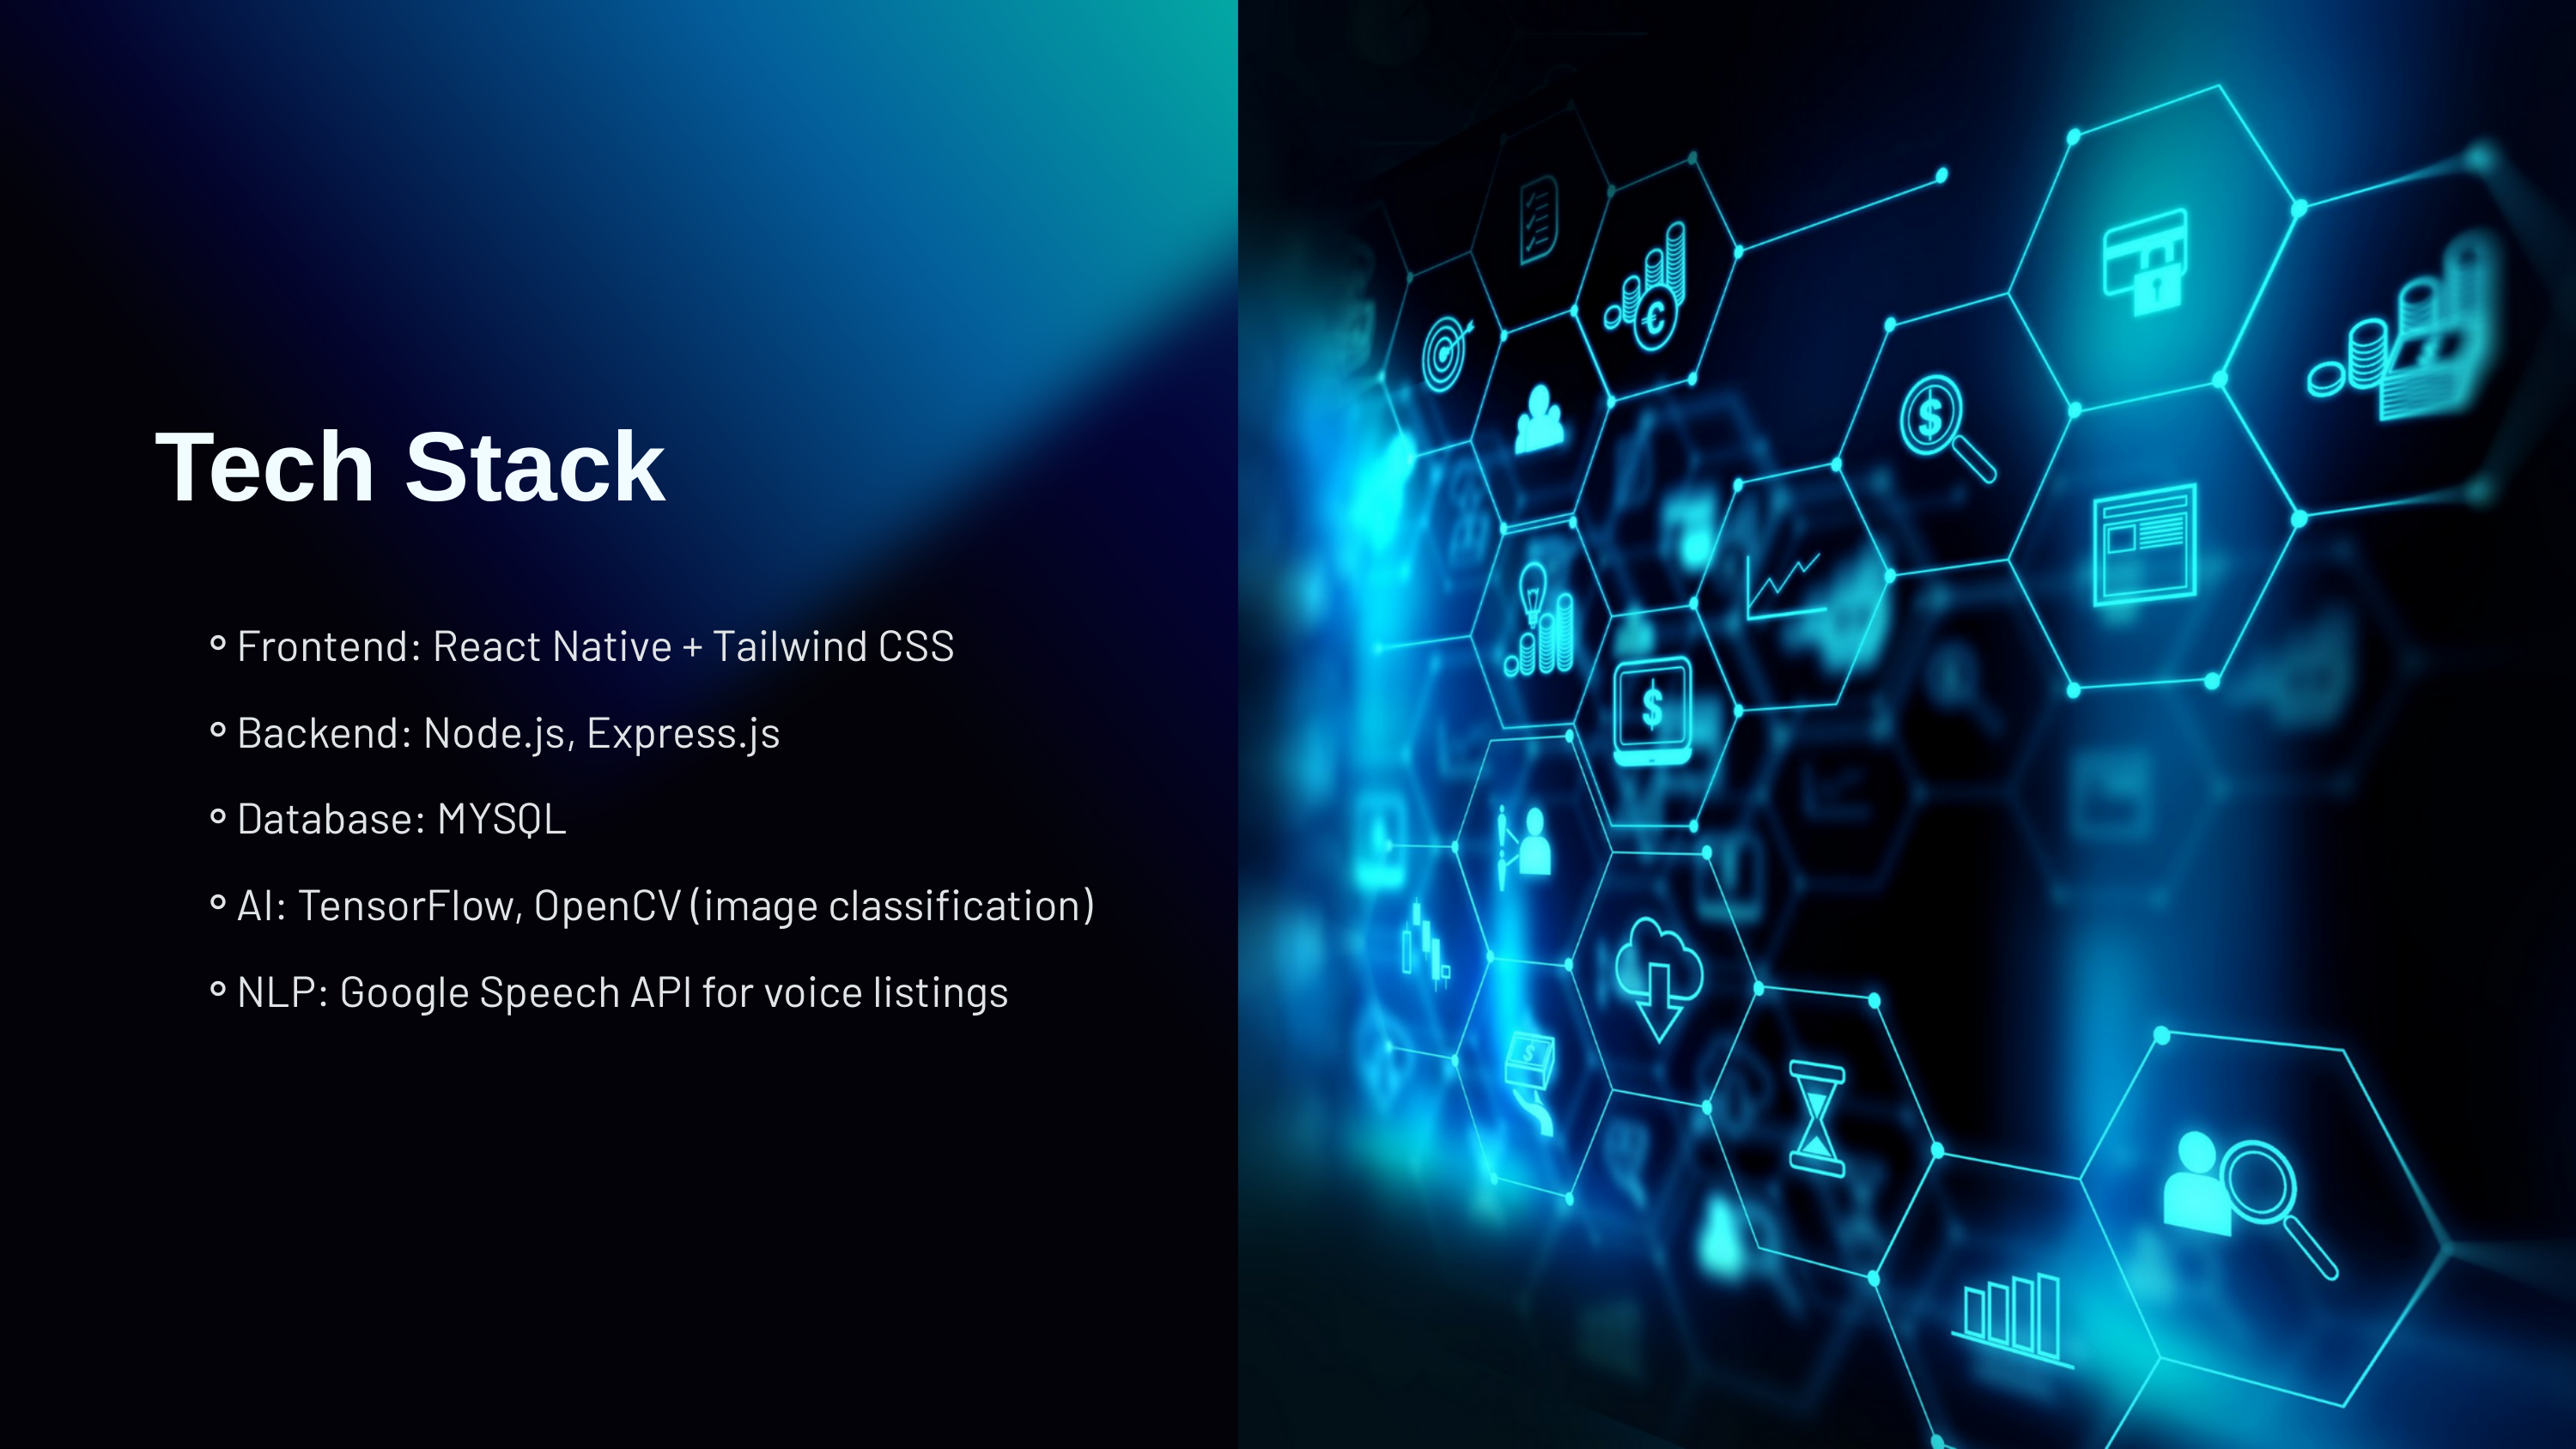

Tech Stack

Frontend: React Native + Tailwind CSS

Backend: Node.js, Express.js

Database: MYSQL

AI: TensorFlow, OpenCV (image classification)

NLP: Google Speech API for voice listings